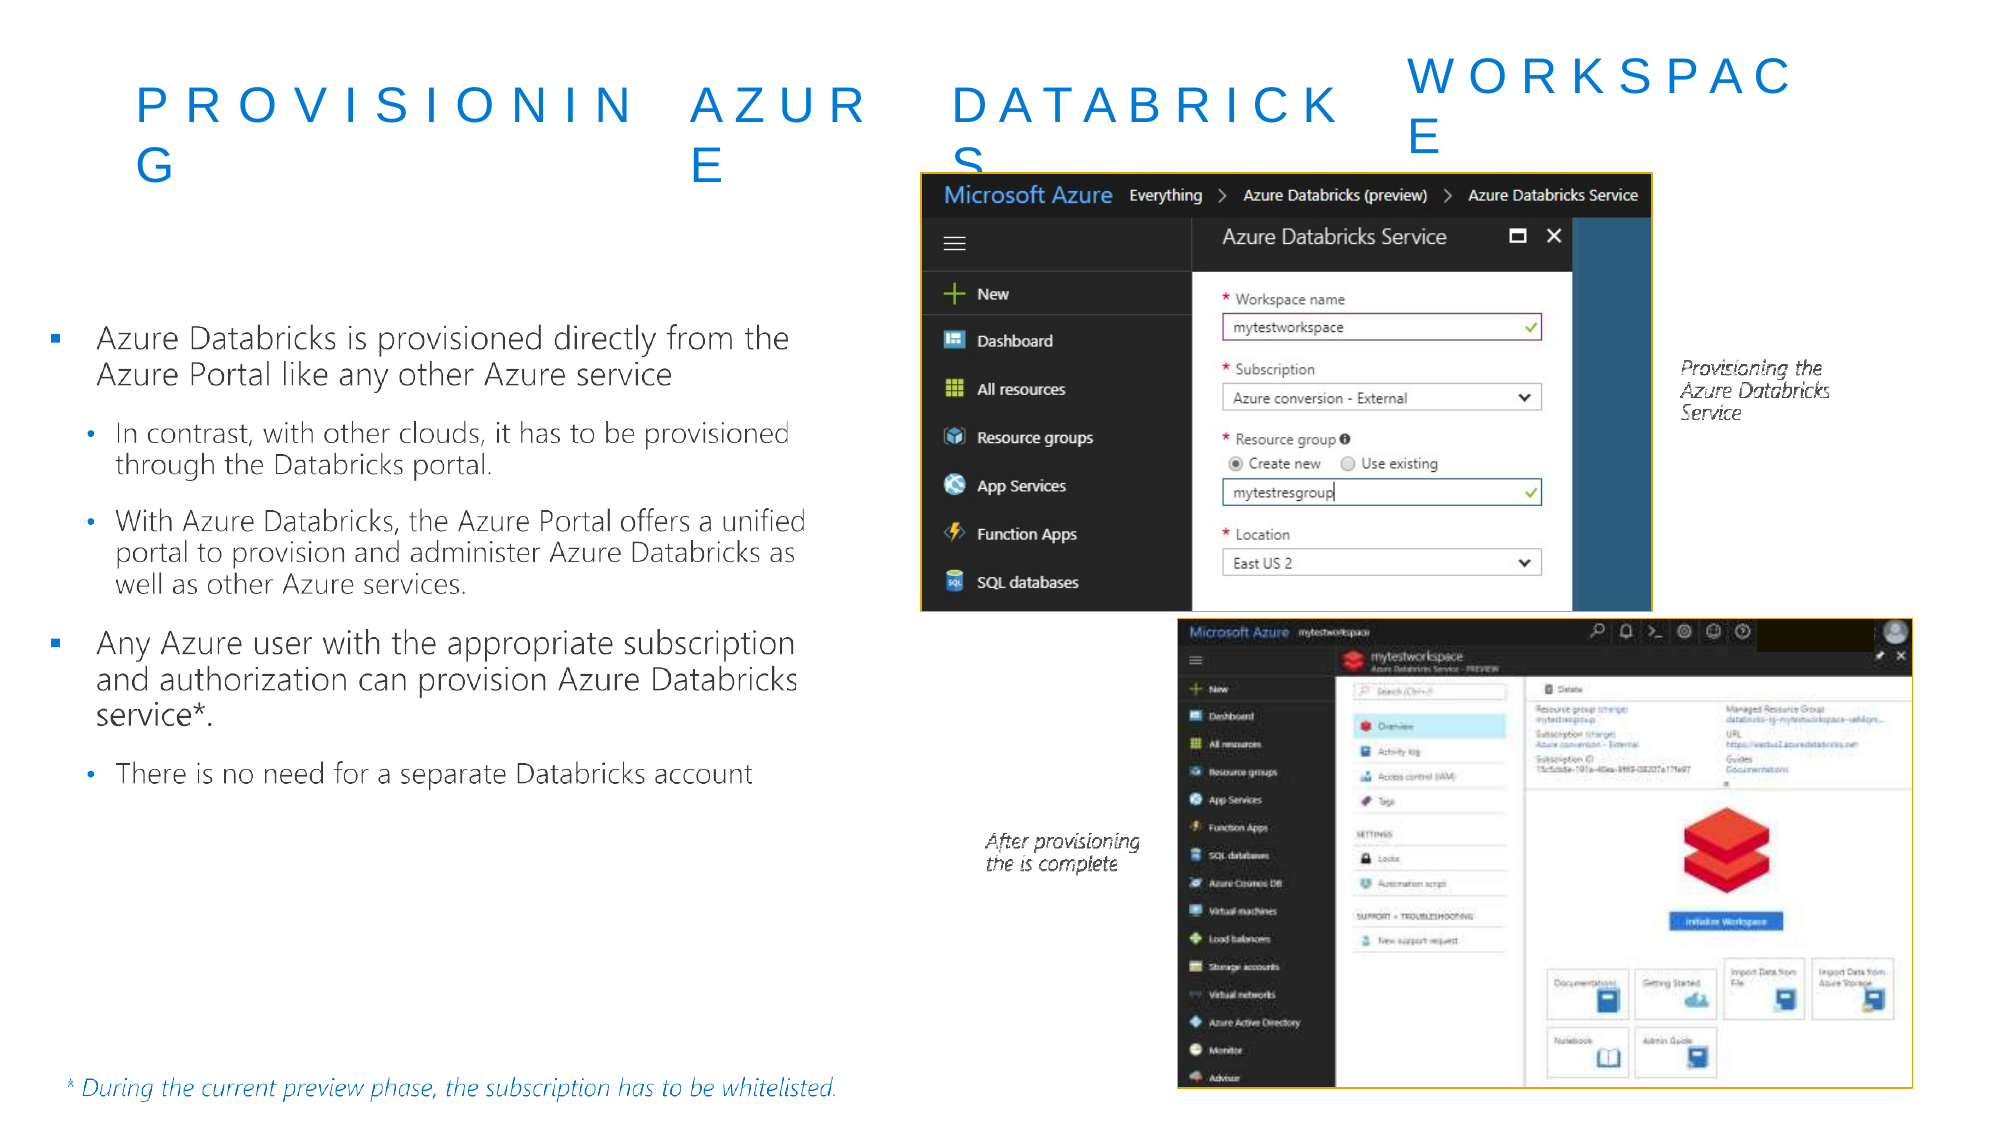

P R O V I S I O N I N G
A Z U R E
D A T A B R I C K S
# W O R K S P A C E